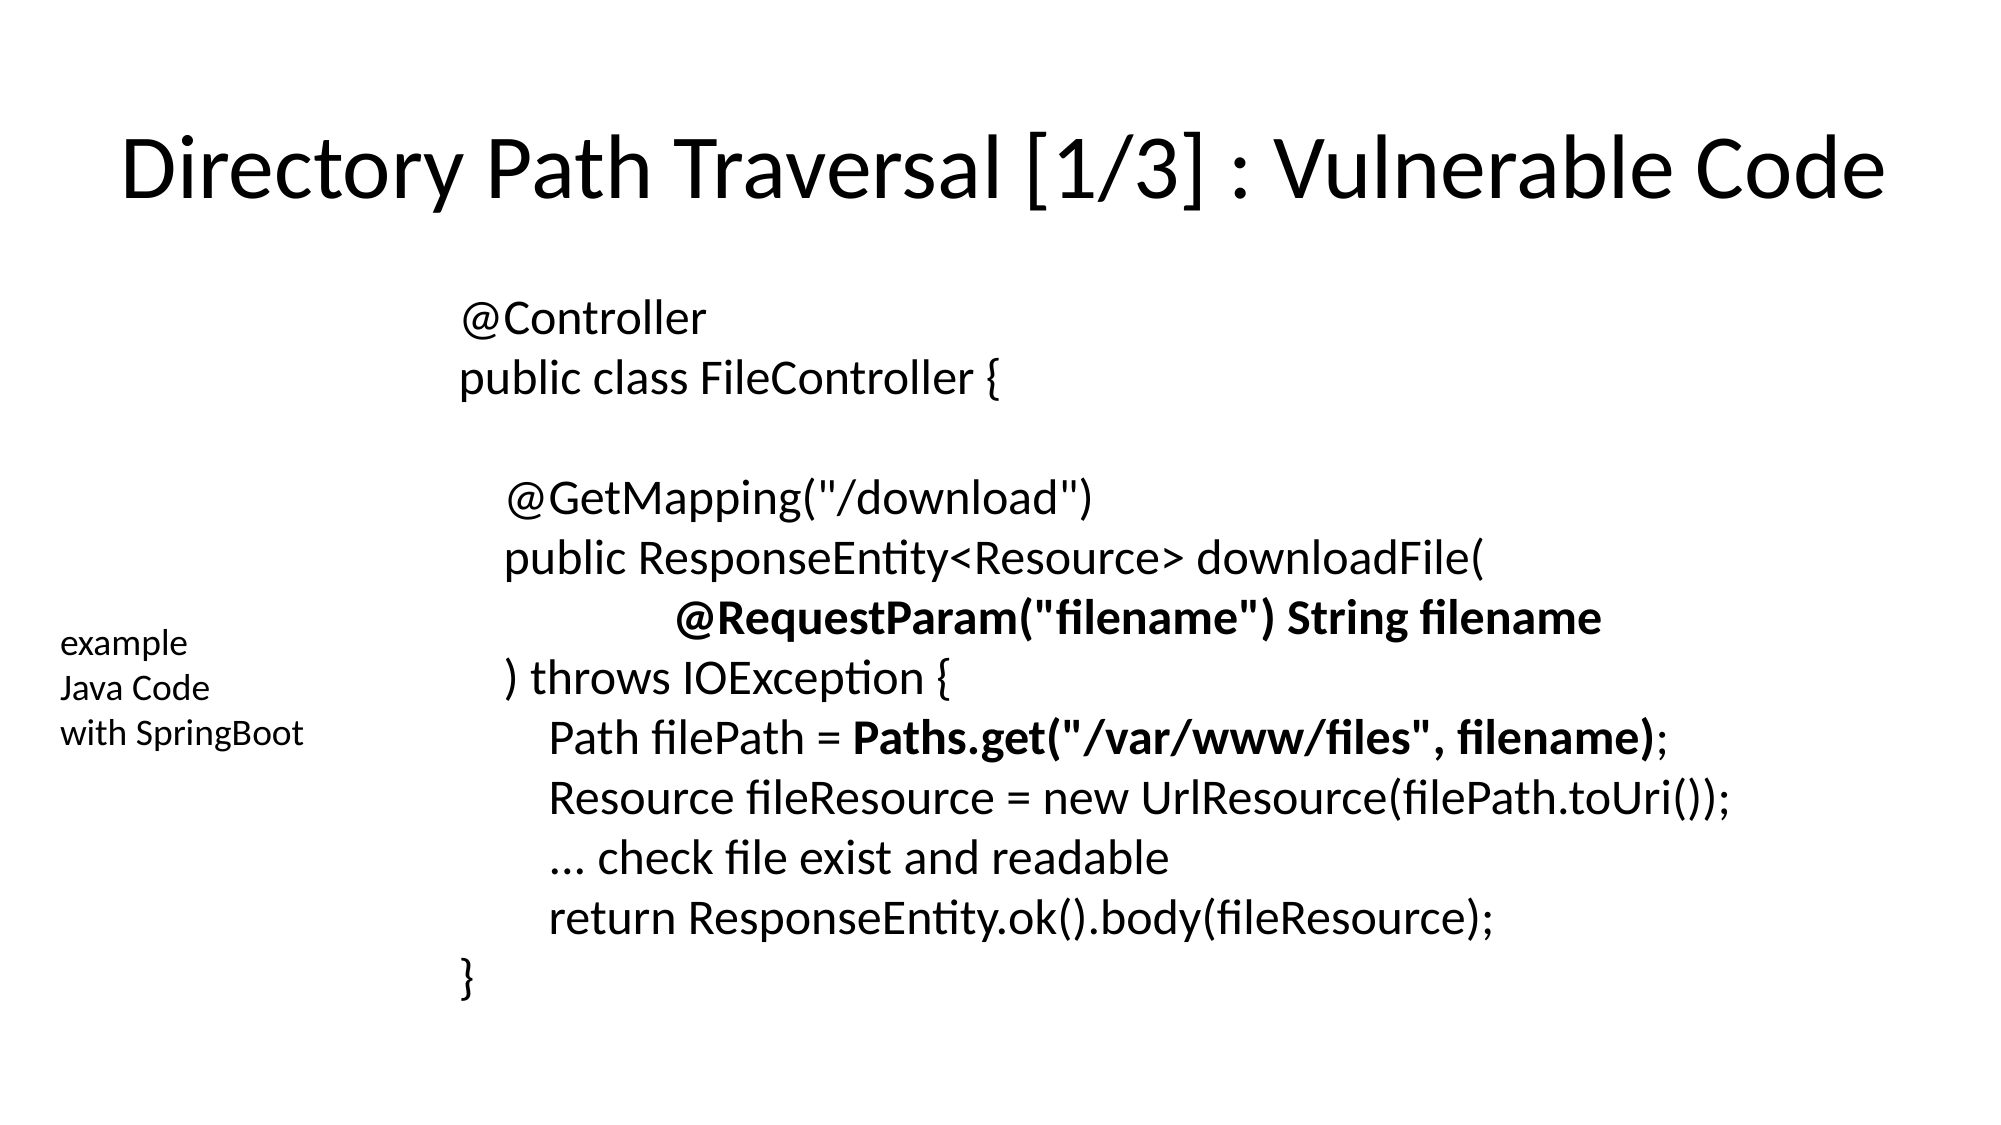

# Directory Path Traversal [1/3] : Vulnerable Code
@Controller
public class FileController {

    @GetMapping("/download")
    public ResponseEntity<Resource> downloadFile(
                   @RequestParam("filename") String filename
    ) throws IOException {
        Path filePath = Paths.get("/var/www/files", filename);
        Resource fileResource = new UrlResource(filePath.toUri());
        ... check file exist and readable
        return ResponseEntity.ok().body(fileResource);
}
example
Java Code
with SpringBoot